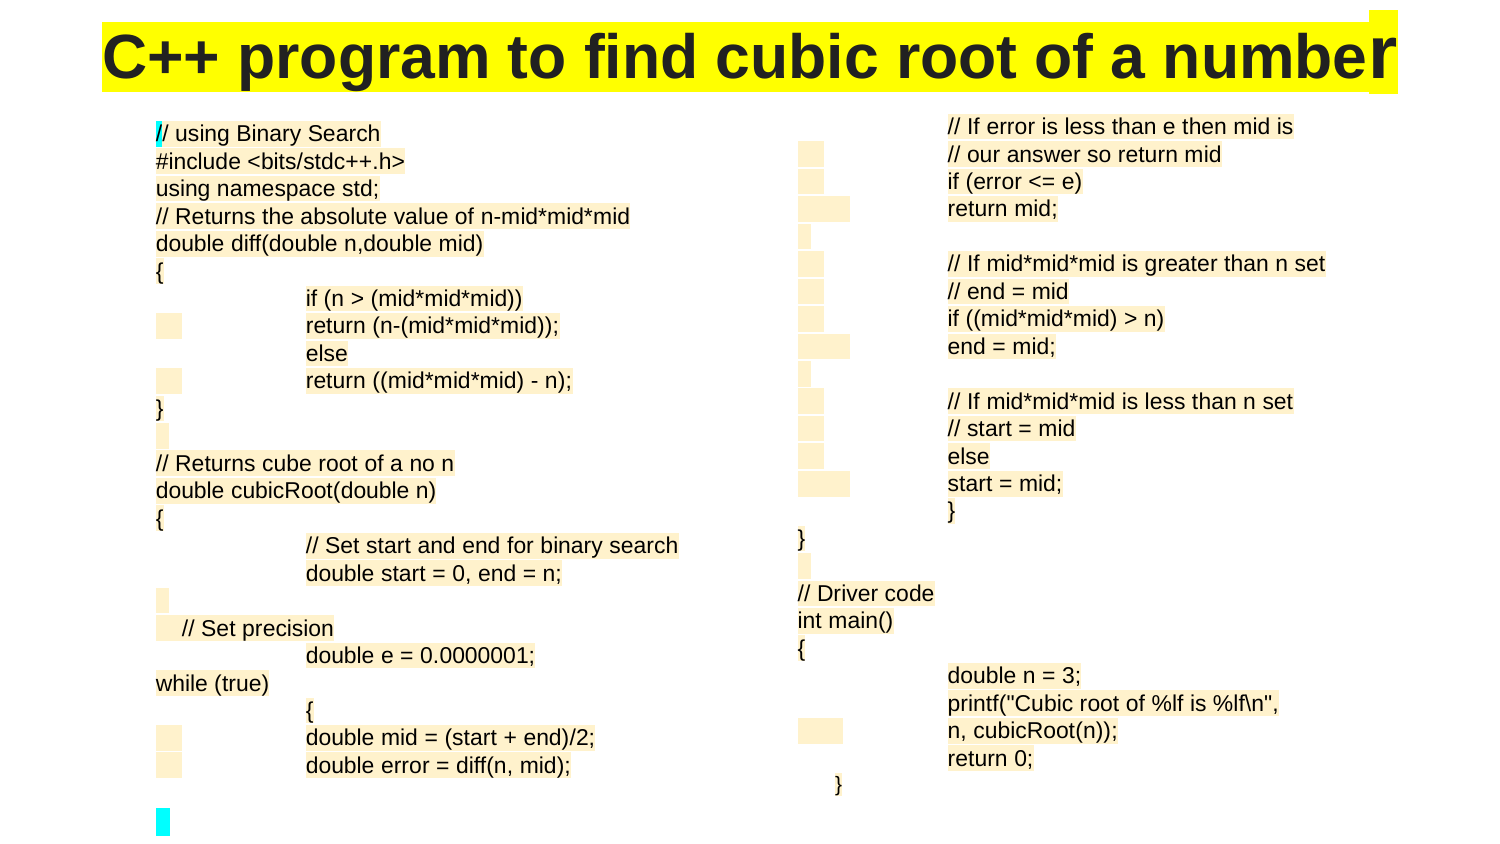

# C++ program to find cubic root of a number

    	// If error is less than e then mid is
    	// our answer so return mid
    	if (error <= e)
        	return mid;

    	// If mid*mid*mid is greater than n set
    	// end = mid
    	if ((mid*mid*mid) > n)
        	end = mid;

    	// If mid*mid*mid is less than n set
    	// start = mid
    	else
        	start = mid;
	}
}

// Driver code
int main()
{
	double n = 3;
	printf("Cubic root of %lf is %lf\n",
       	n, cubicRoot(n));
	return 0;
}

// using Binary Search
#include <bits/stdc++.h>
using namespace std;
// Returns the absolute value of n-mid*mid*mid
double diff(double n,double mid)
{
	if (n > (mid*mid*mid))
    	return (n-(mid*mid*mid));
	else
    	return ((mid*mid*mid) - n);
}

// Returns cube root of a no n
double cubicRoot(double n)
{
	// Set start and end for binary search
	double start = 0, end = n;

    // Set precision
	double e = 0.0000001;
while (true)
	{
    	double mid = (start + end)/2;
    	double error = diff(n, mid);